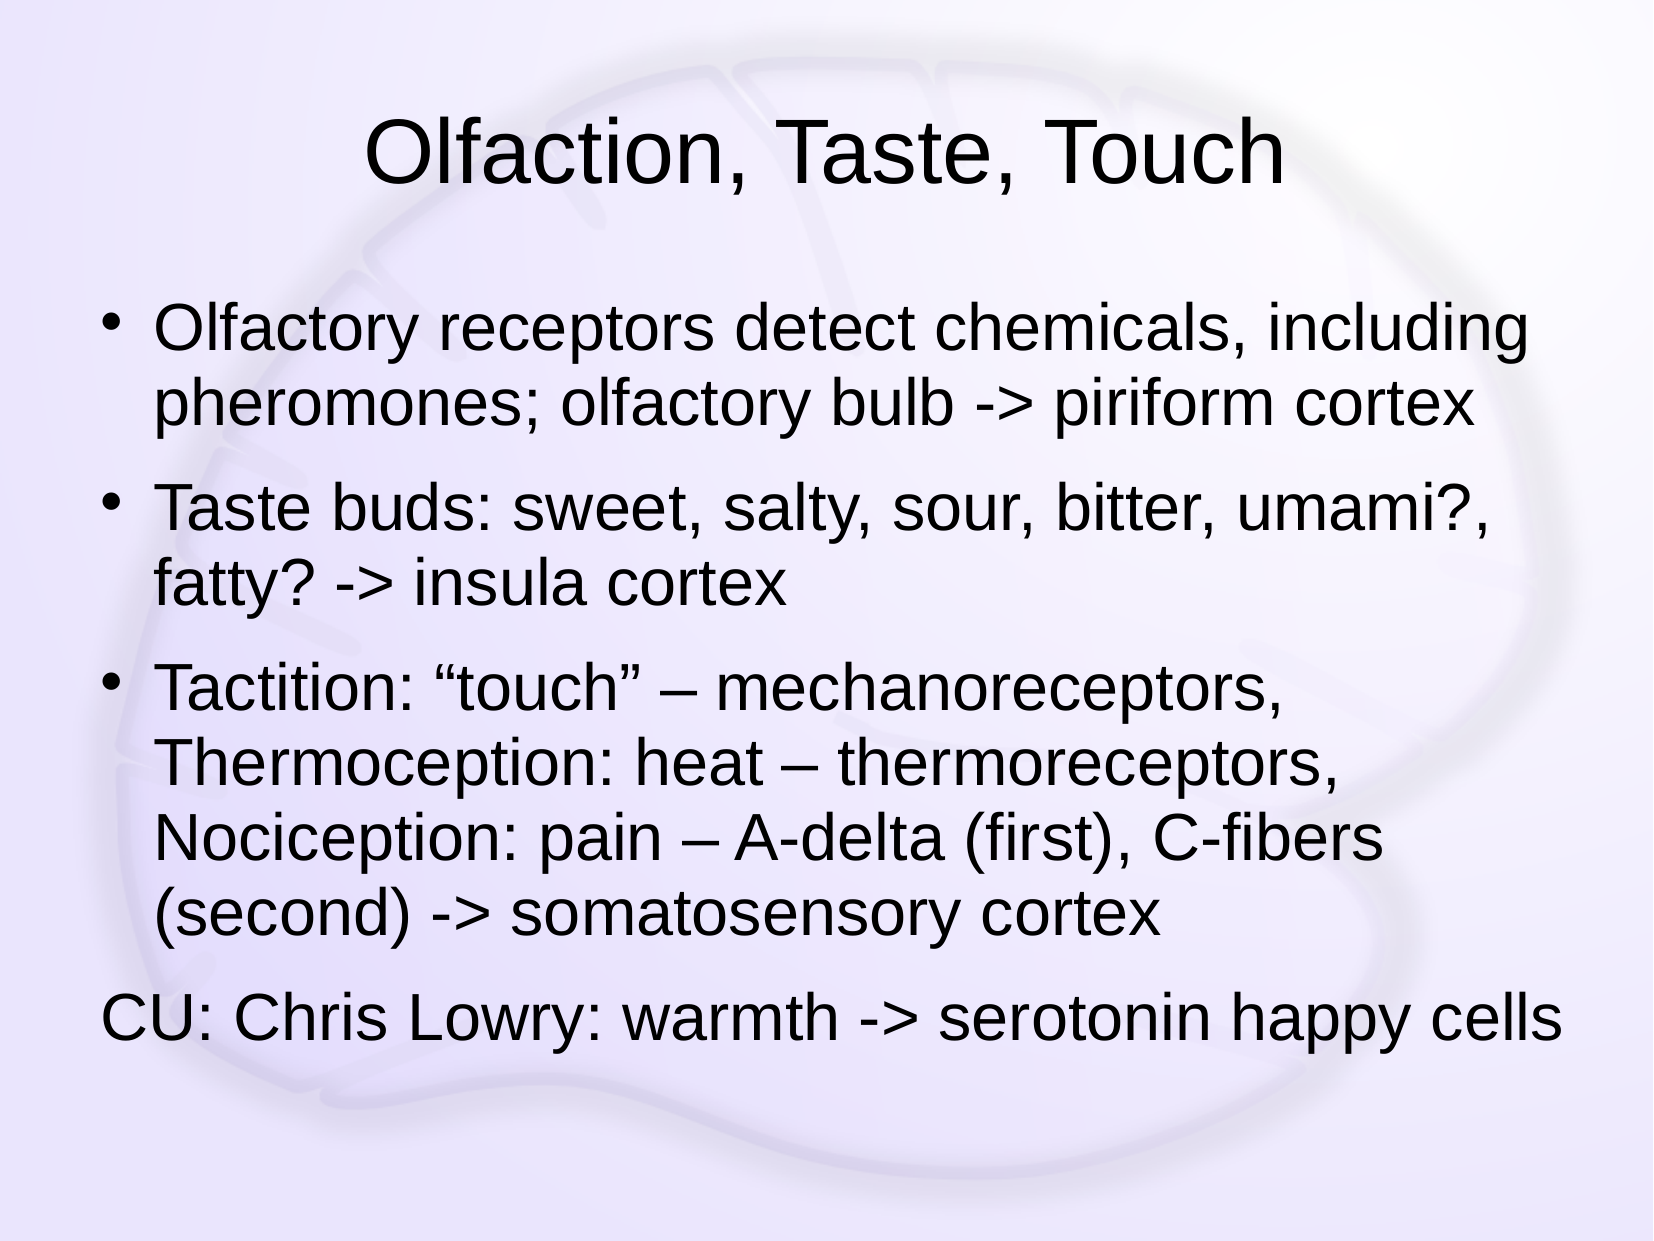

# Olfaction, Taste, Touch
Olfactory receptors detect chemicals, including pheromones; olfactory bulb -> piriform cortex
Taste buds: sweet, salty, sour, bitter, umami?, fatty? -> insula cortex
Tactition: “touch” – mechanoreceptors, Thermoception: heat – thermoreceptors, Nociception: pain – A-delta (first), C-fibers (second) -> somatosensory cortex
CU: Chris Lowry: warmth -> serotonin happy cells